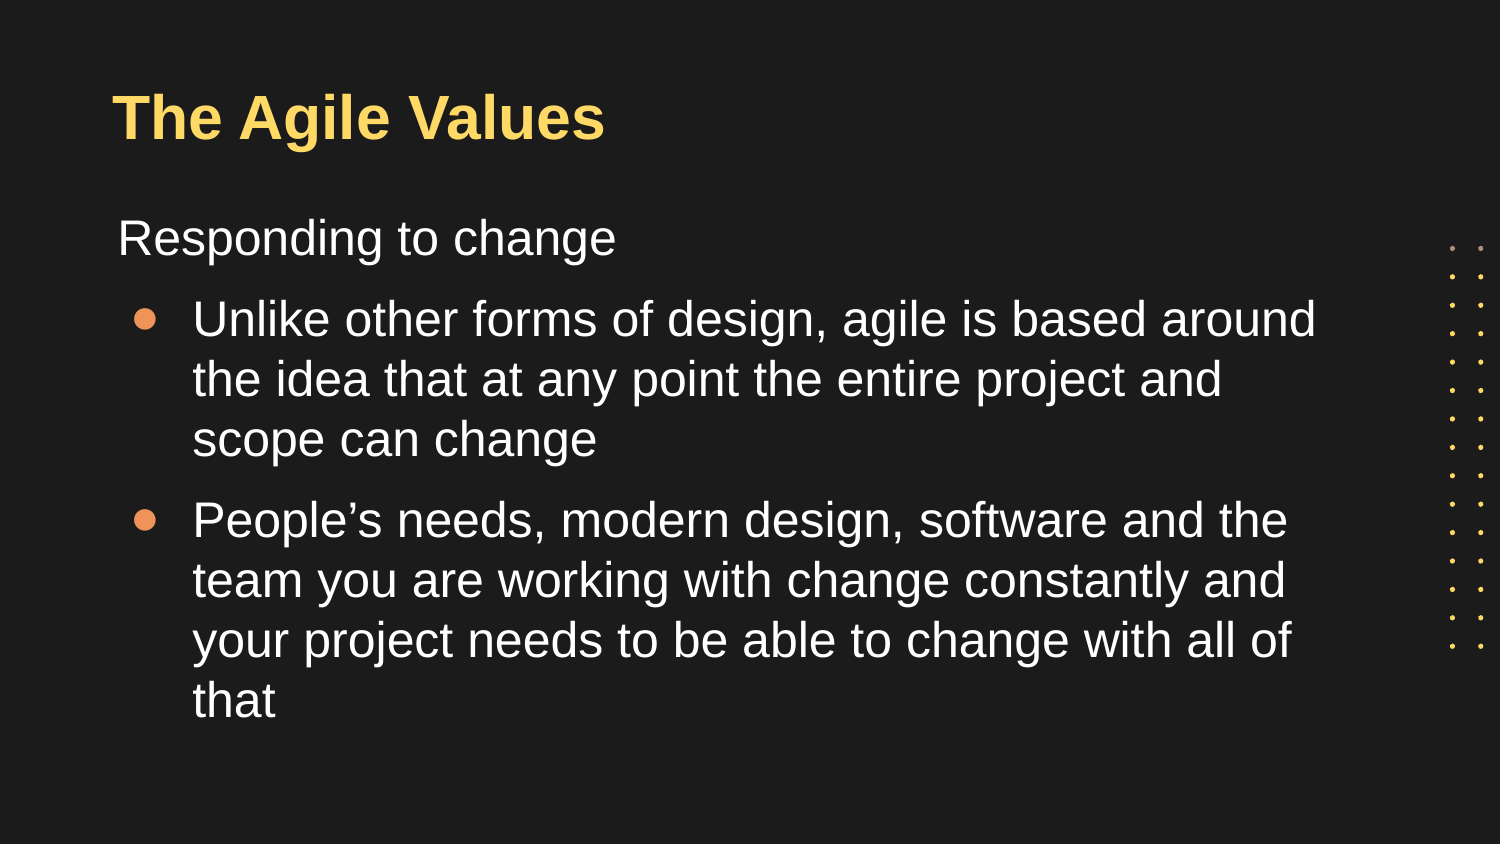

# The Agile Values
Responding to change
Unlike other forms of design, agile is based around the idea that at any point the entire project and scope can change
People’s needs, modern design, software and the team you are working with change constantly and your project needs to be able to change with all of that